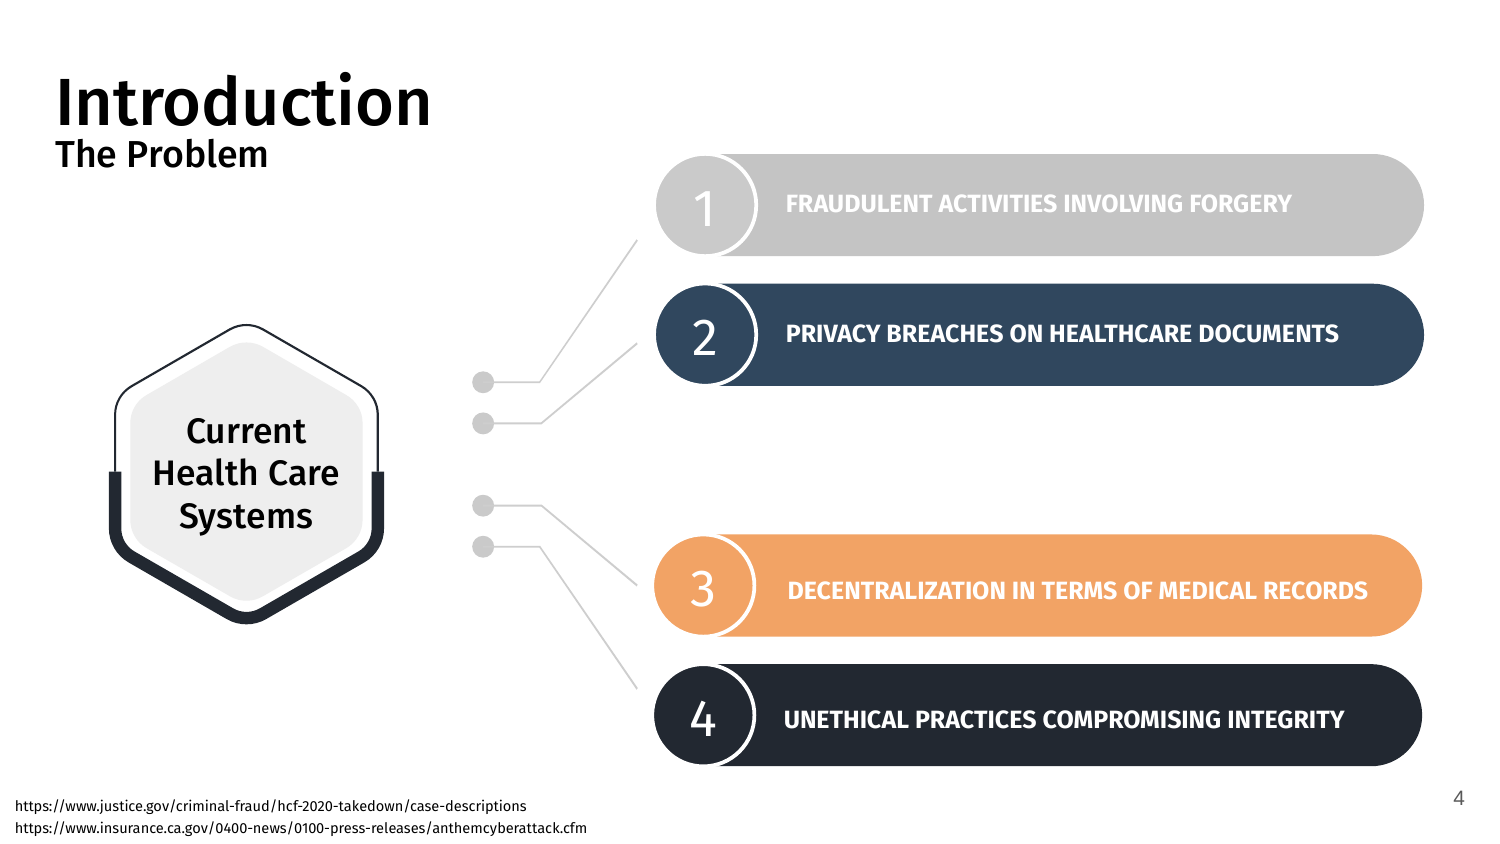

Introduction
The Problem

1

FRAUDULENT ACTIVITIES INVOLVING FORGERY

2
PRIVACY BREACHES ON HEALTHCARE DOCUMENTS

Current
Health Care
Systems

3

DECENTRALIZATION IN TERMS OF MEDICAL RECORDS

4
UNETHICAL PRACTICES COMPROMISING INTEGRITY

4
https://www.justice.gov/criminal-fraud/hcf-2020-takedown/case-descriptions
https://www.insurance.ca.gov/0400-news/0100-press-releases/anthemcyberattack.cfm